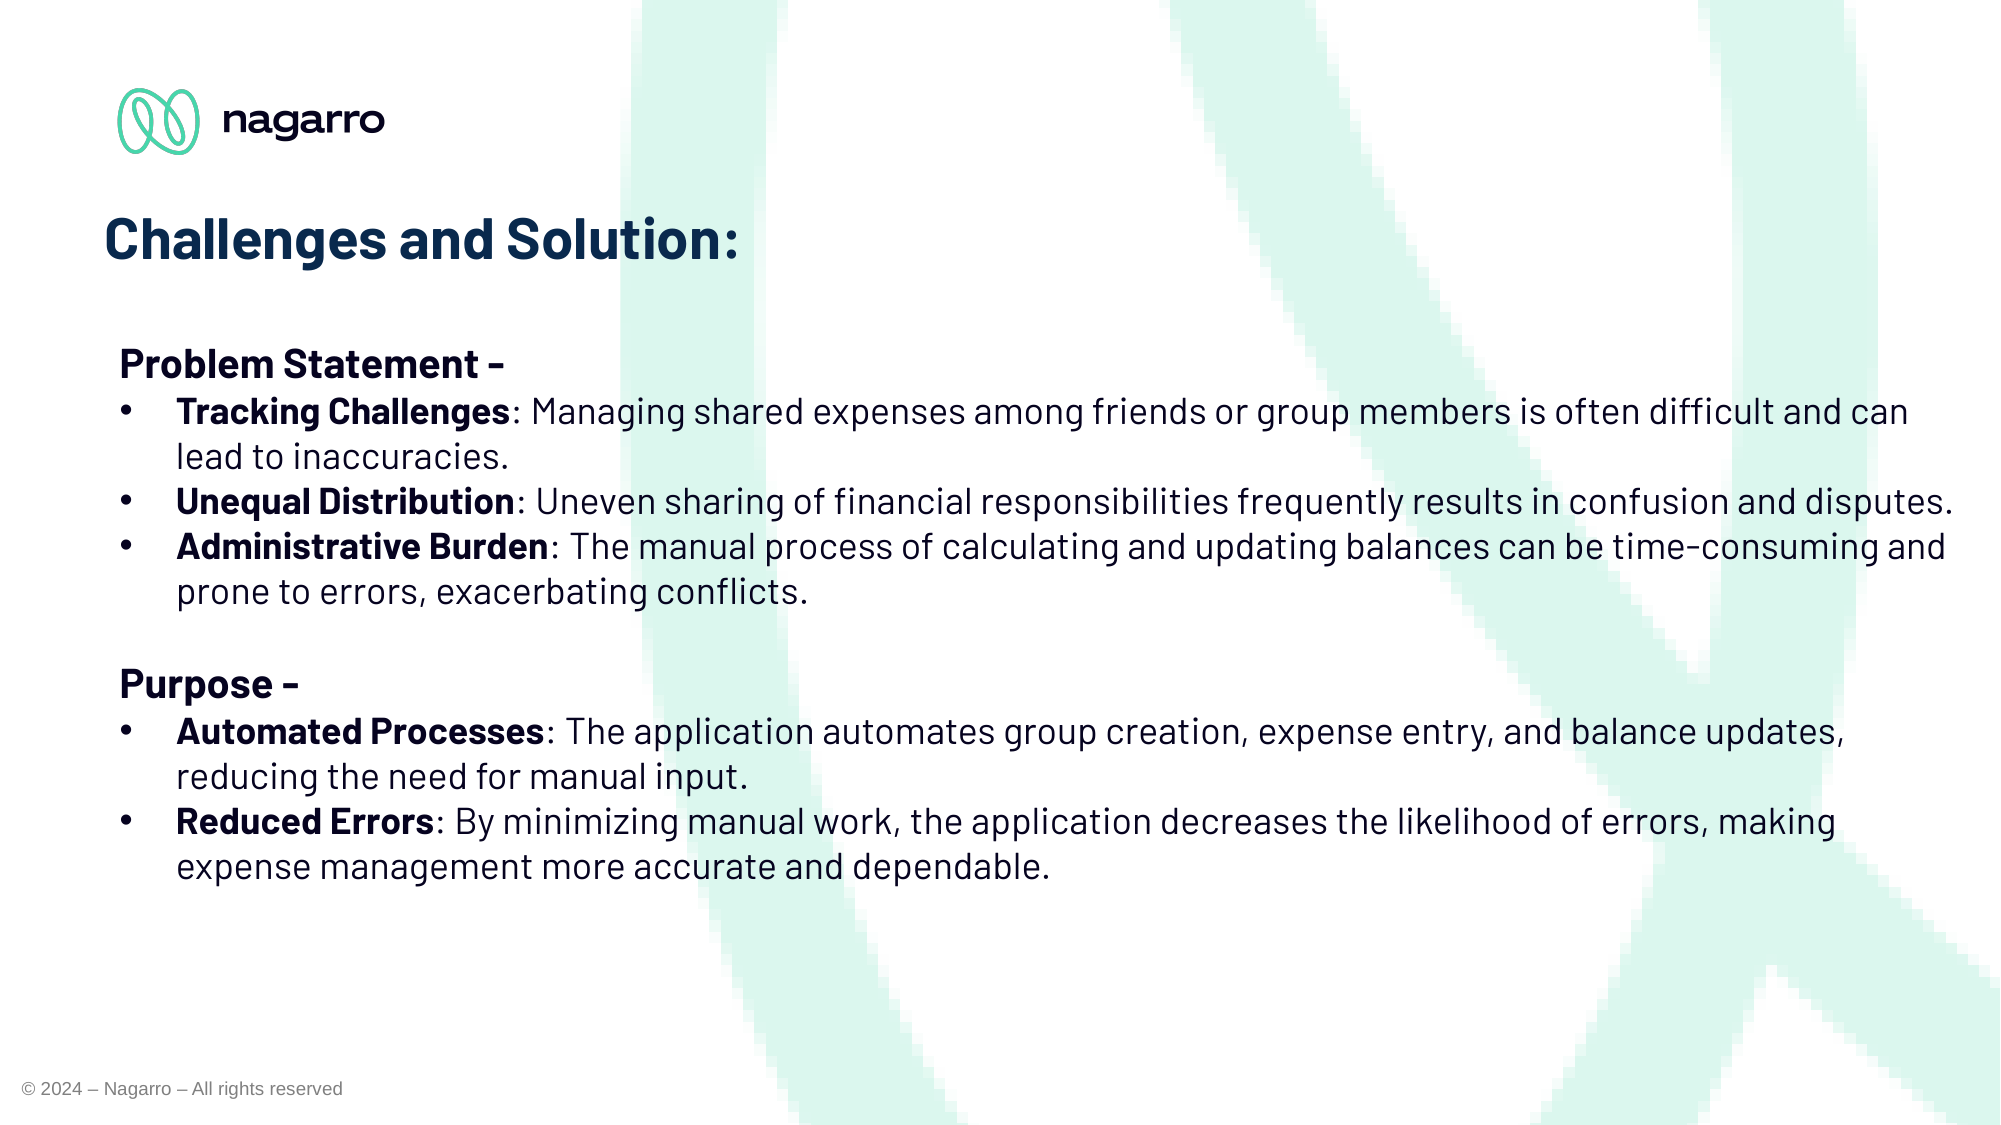

# Challenges and Solution:

Problem Statement -
Tracking Challenges: Managing shared expenses among friends or group members is often difficult and can lead to inaccuracies.
Unequal Distribution: Uneven sharing of financial responsibilities frequently results in confusion and disputes.
Administrative Burden: The manual process of calculating and updating balances can be time-consuming and prone to errors, exacerbating conflicts.

Purpose -
Automated Processes: The application automates group creation, expense entry, and balance updates, reducing the need for manual input.
Reduced Errors: By minimizing manual work, the application decreases the likelihood of errors, making expense management more accurate and dependable.